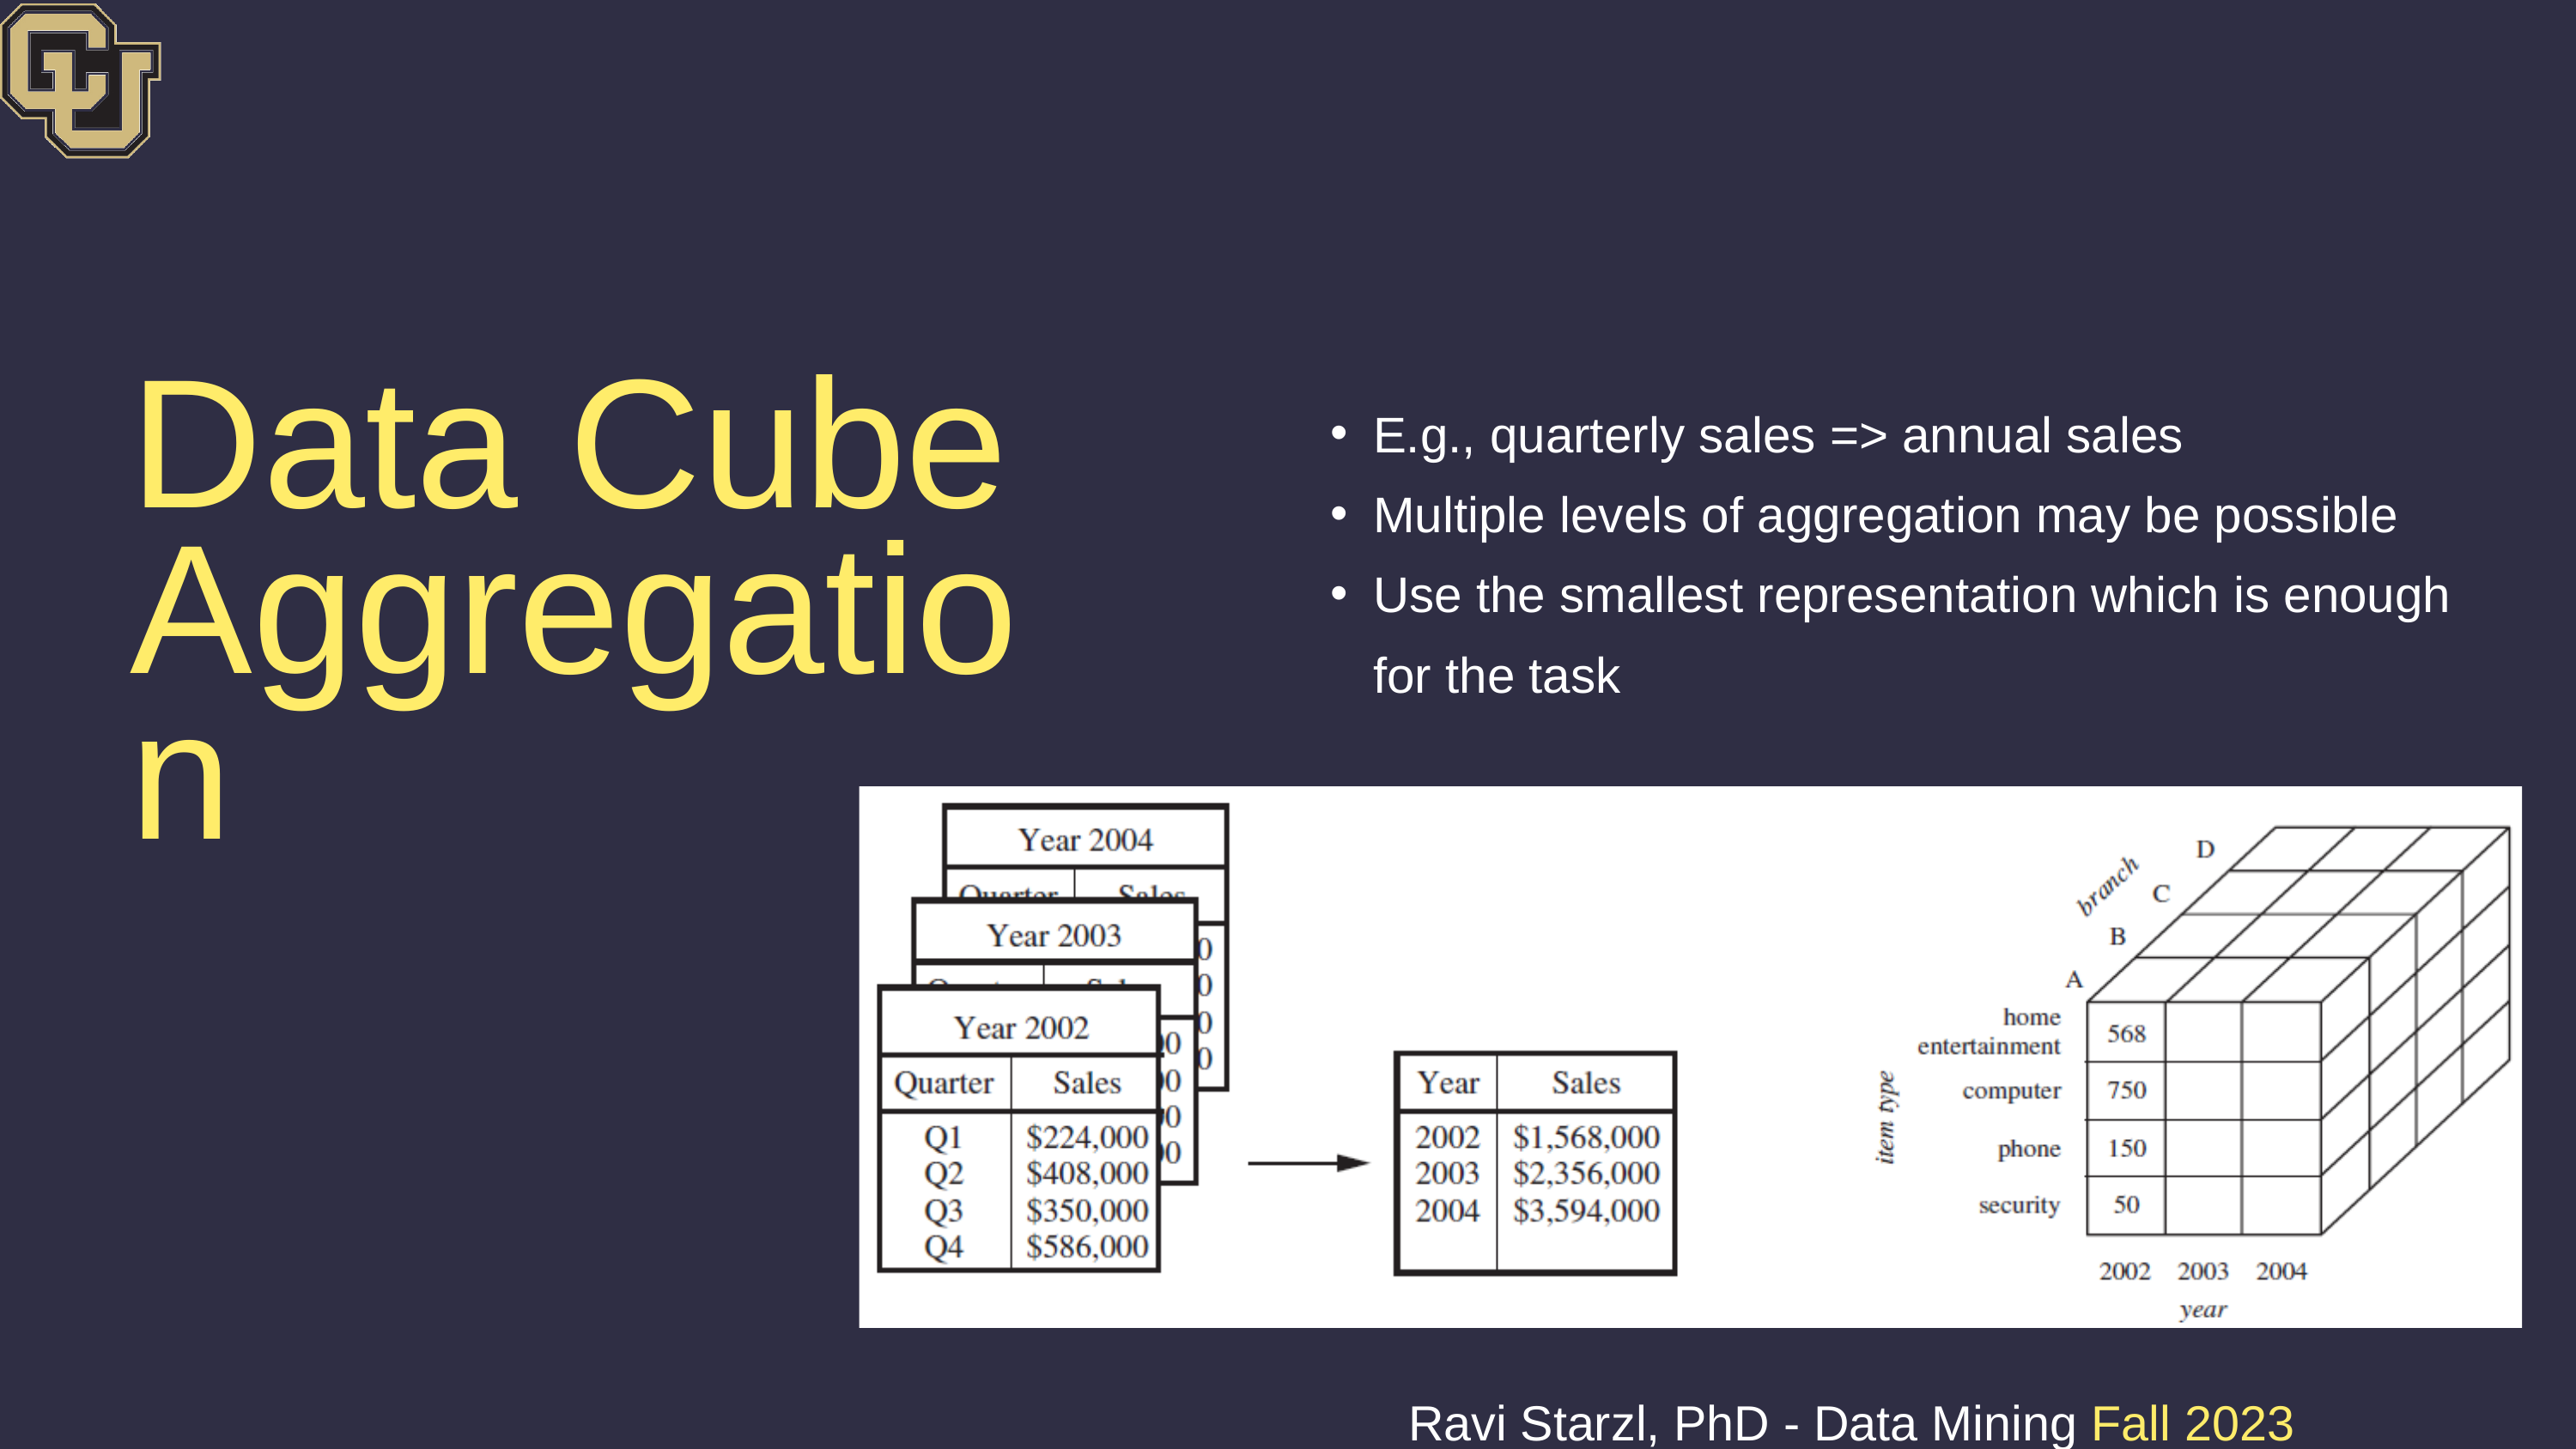

Data Cube Aggregation
E.g., quarterly sales => annual sales
Multiple levels of aggregation may be possible
Use the smallest representation which is enough for the task

Ravi Starzl, PhD - Data Mining Fall 2023